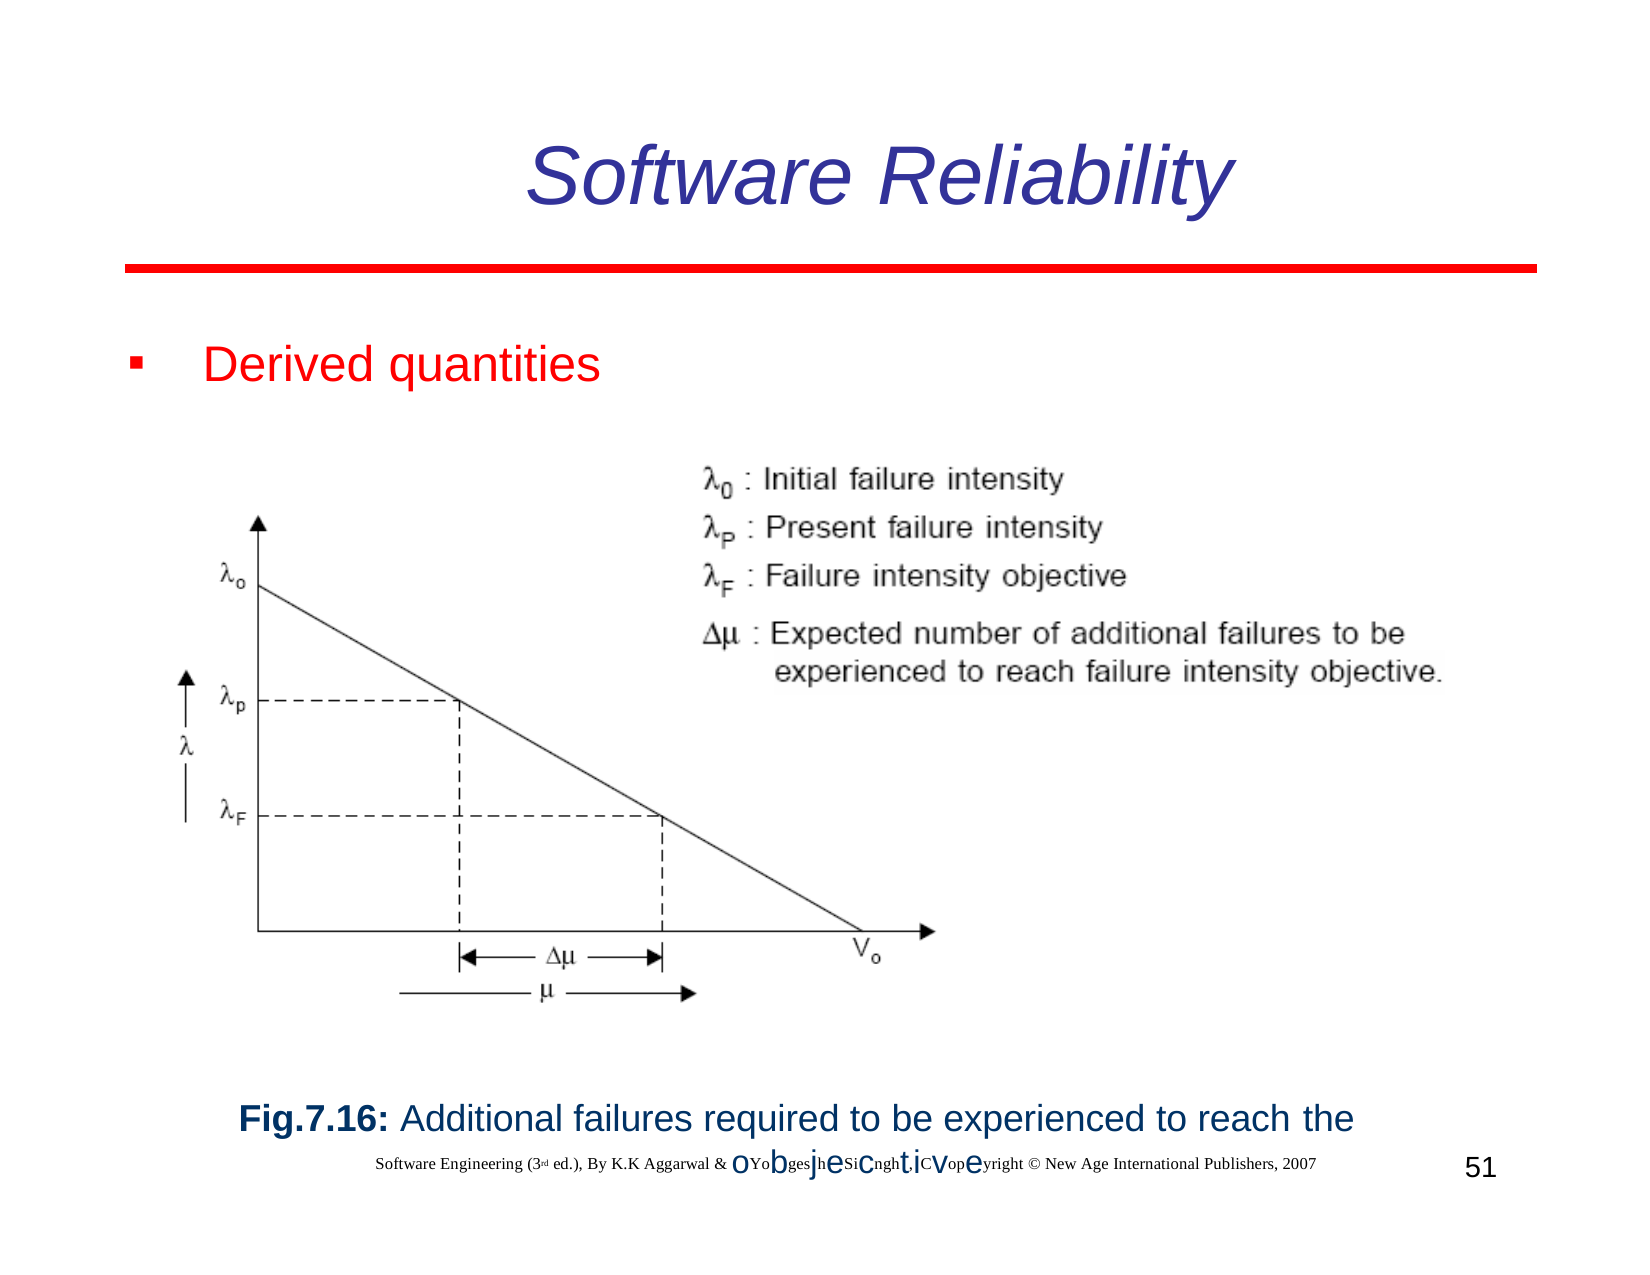

# Software Reliability

Derived quantities

Fig.7.16: Additional failures required to be experienced to reach the
Software Engineering (3rd  ed.), By K.K Aggarwal & oYobgesjheSicnght,iCvopeyright © New Age International Publishers, 2007
51